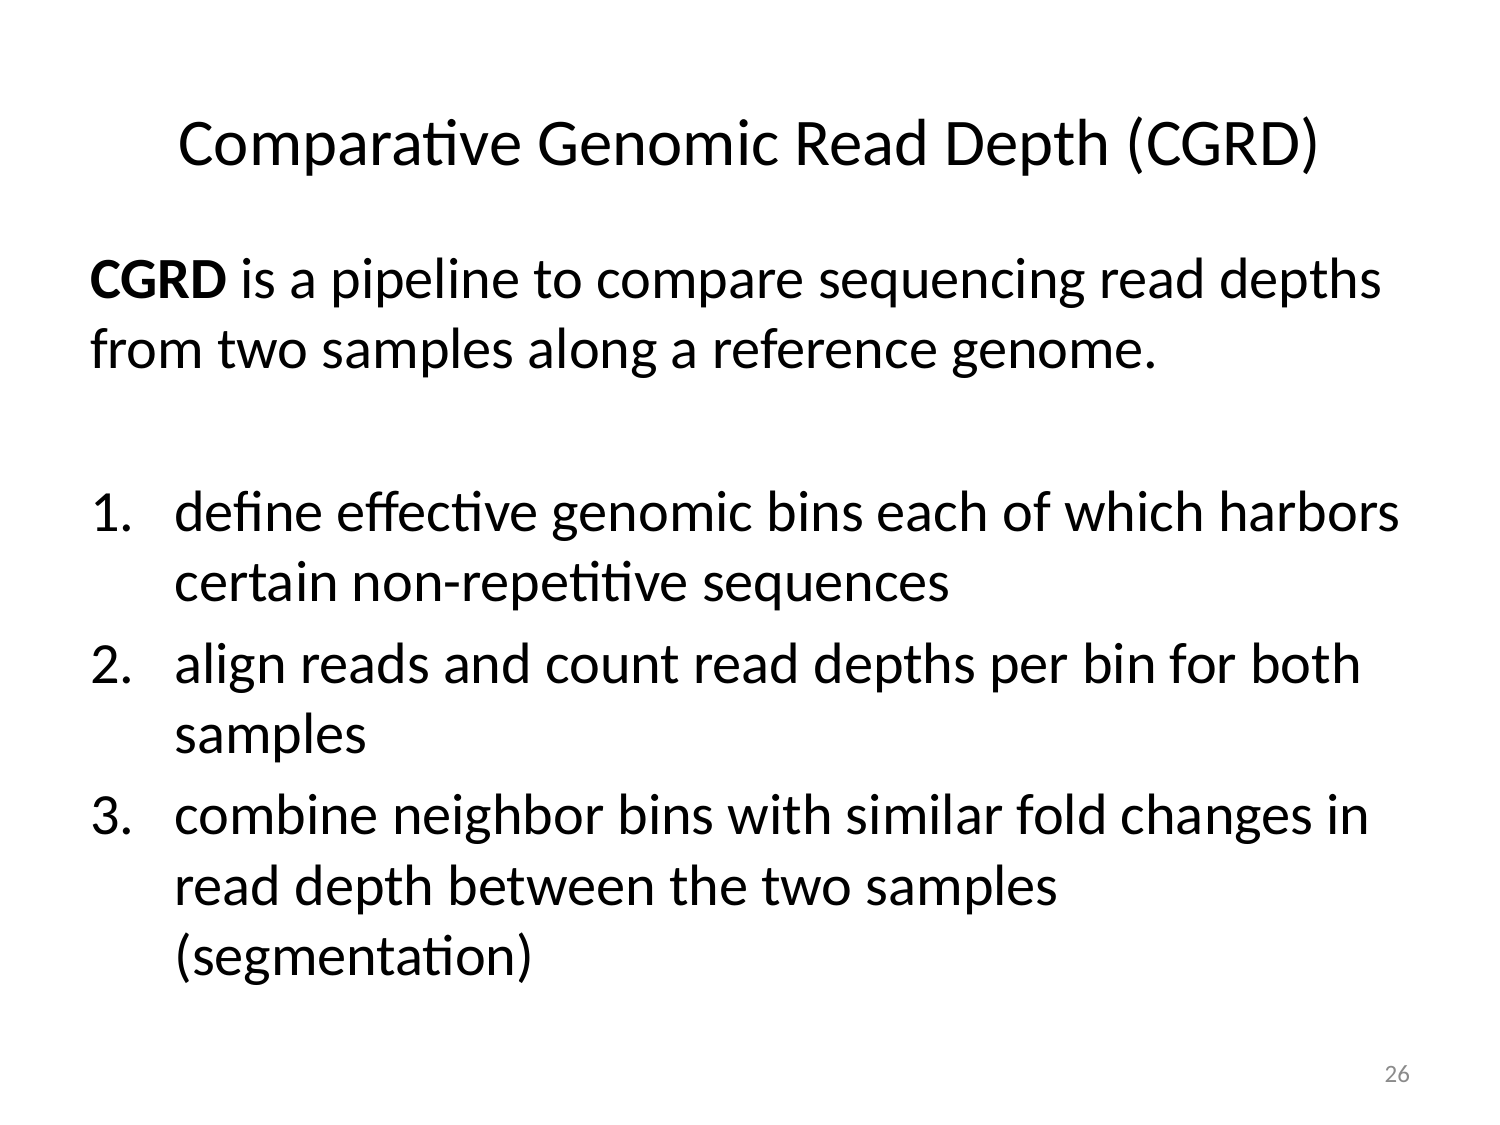

# Comparative Genomic Read Depth (CGRD)
CGRD is a pipeline to compare sequencing read depths from two samples along a reference genome.

define effective genomic bins each of which harbors certain non-repetitive sequences
align reads and count read depths per bin for both samples
combine neighbor bins with similar fold changes in read depth between the two samples (segmentation)
26